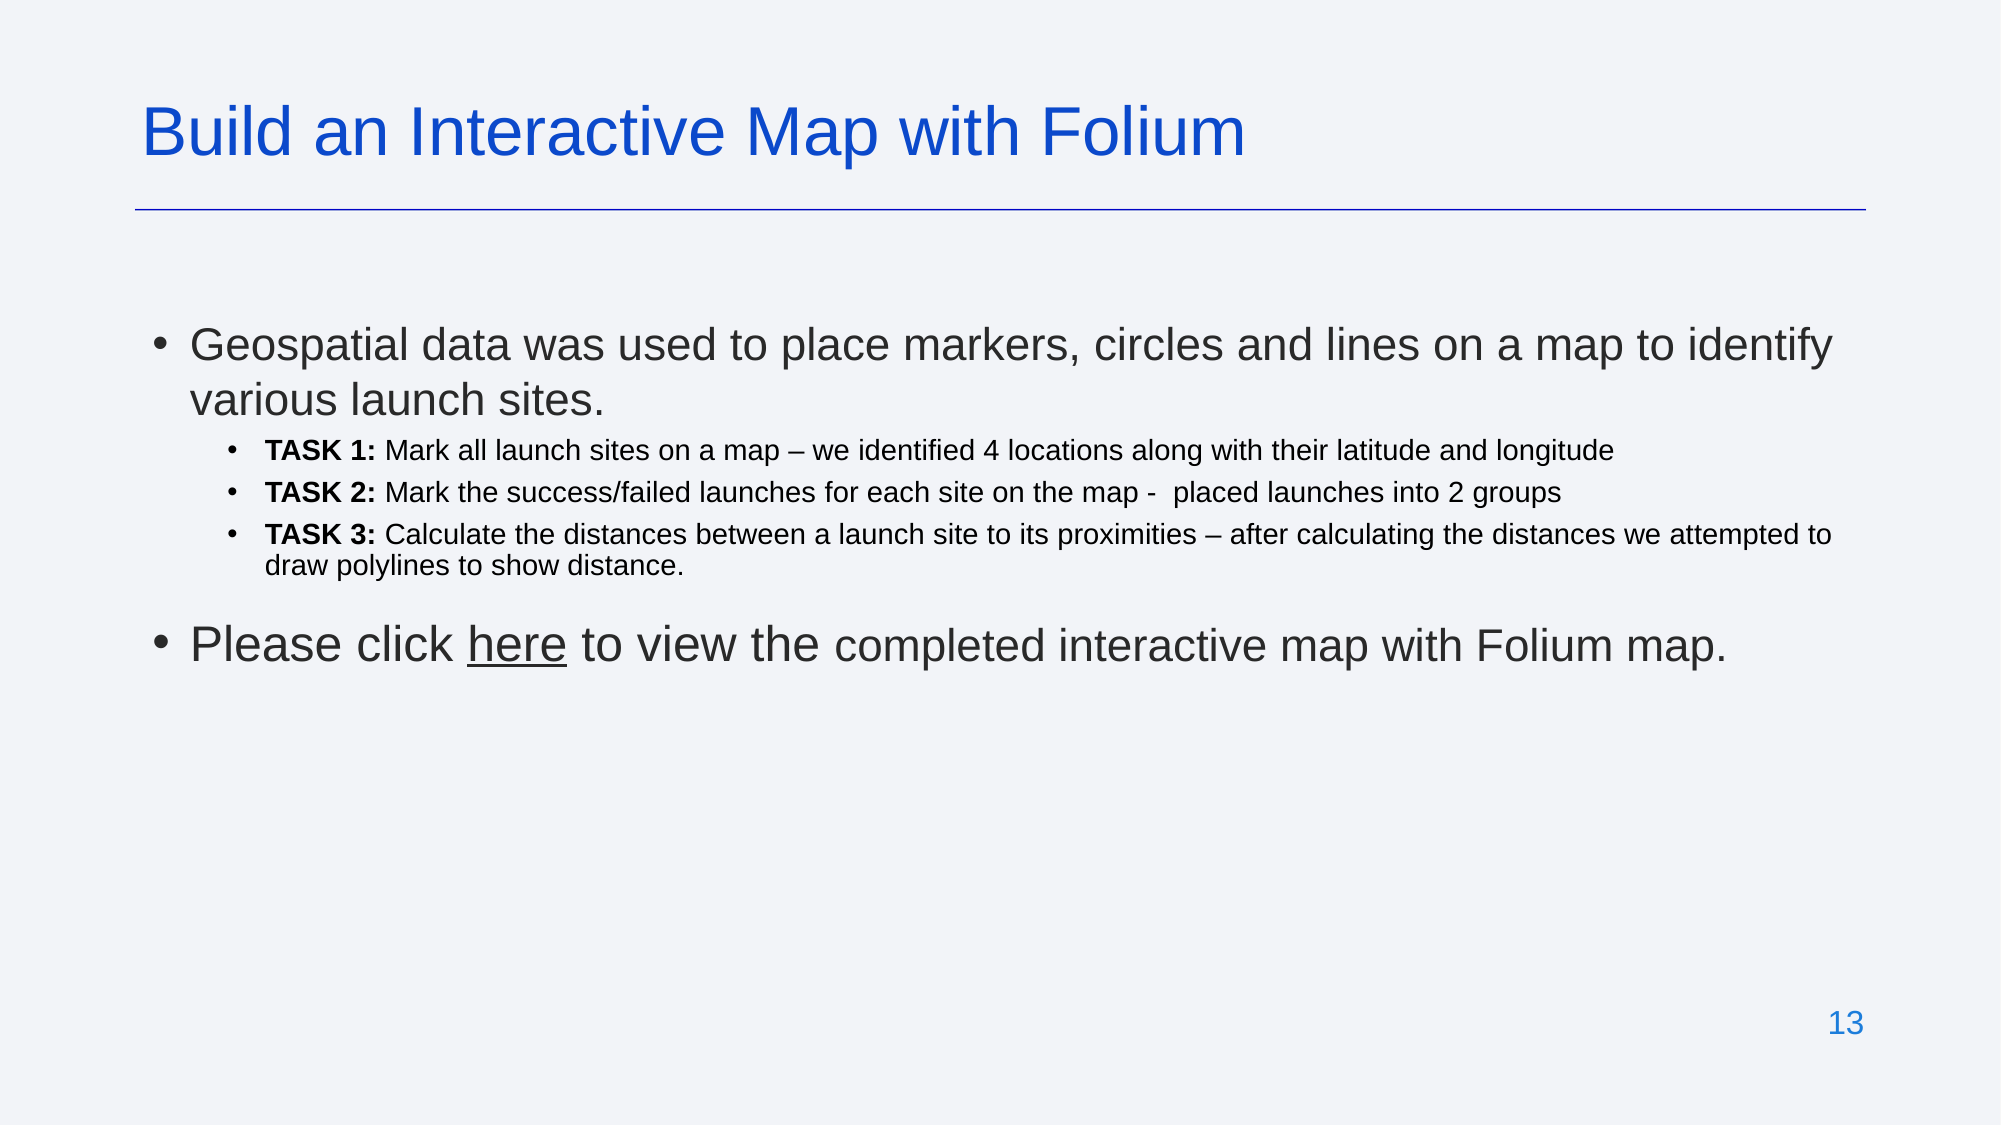

Build an Interactive Map with Folium
Geospatial data was used to place markers, circles and lines on a map to identify various launch sites.
TASK 1: Mark all launch sites on a map – we identified 4 locations along with their latitude and longitude
TASK 2: Mark the success/failed launches for each site on the map -  placed launches into 2 groups
TASK 3: Calculate the distances between a launch site to its proximities – after calculating the distances we attempted to draw polylines to show distance.
Please click here to view the completed interactive map with Folium map.

13